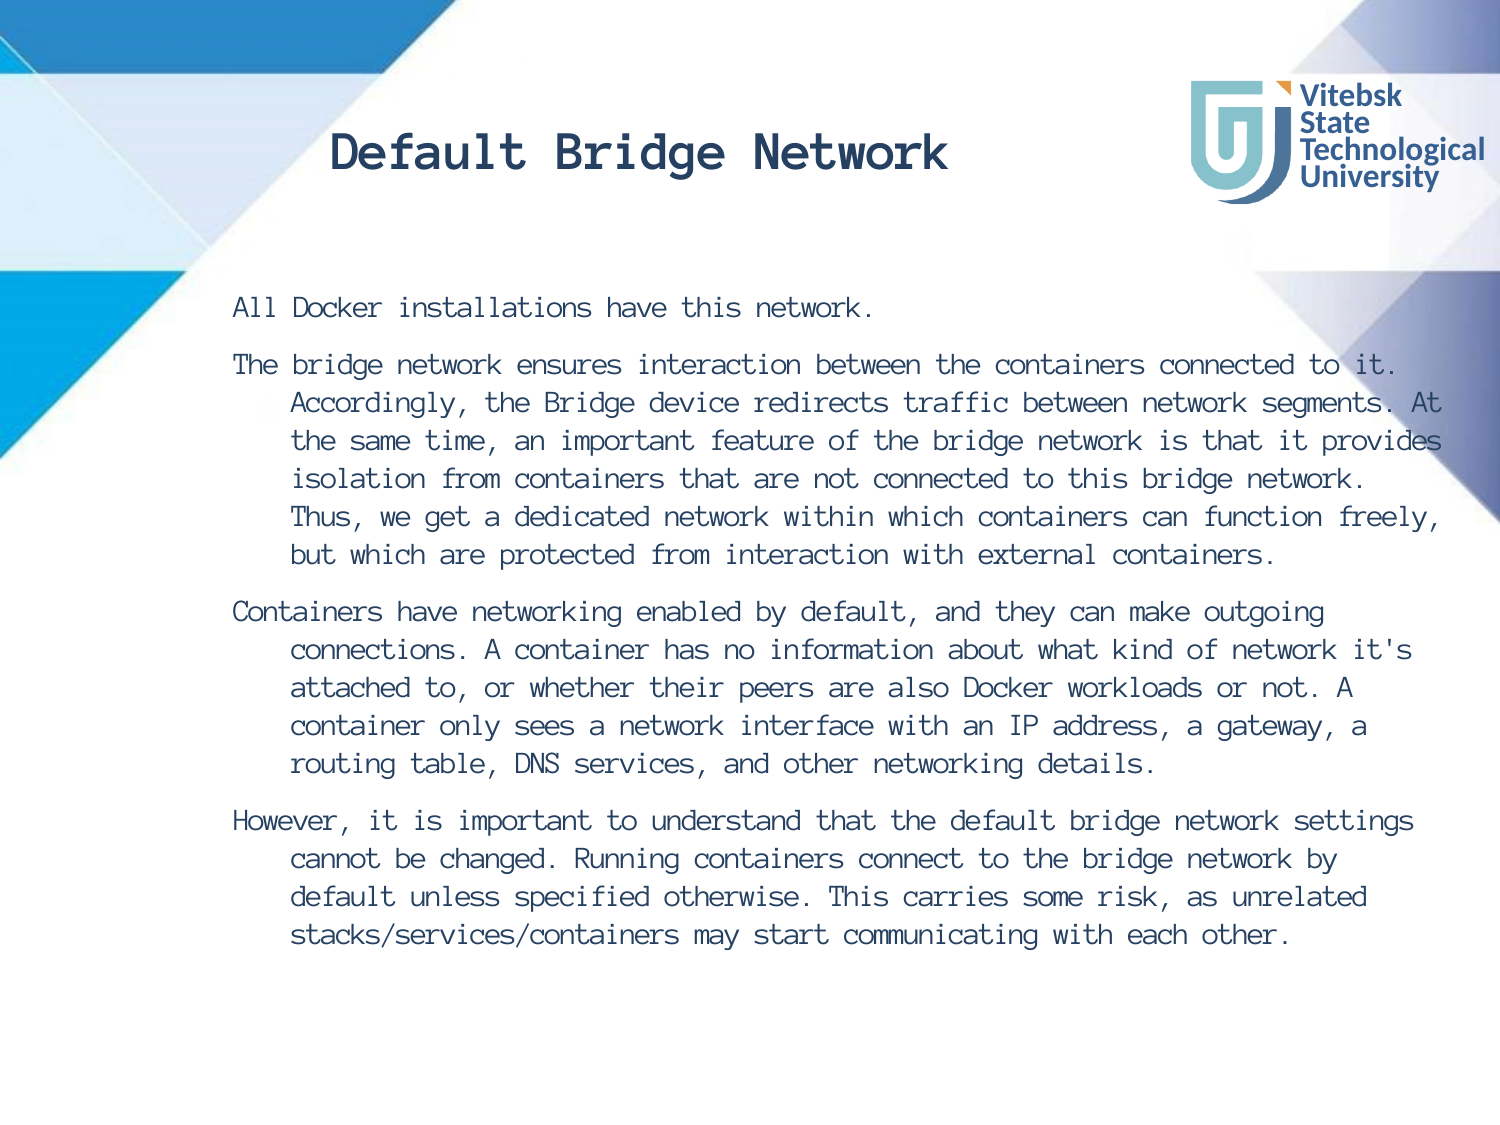

# Default Bridge Network
All Docker installations have this network.
The bridge network ensures interaction between the containers connected to it. Accordingly, the Bridge device redirects traffic between network segments. At the same time, an important feature of the bridge network is that it provides isolation from containers that are not connected to this bridge network. Thus, we get a dedicated network within which containers can function freely, but which are protected from interaction with external containers.
Containers have networking enabled by default, and they can make outgoing connections. A container has no information about what kind of network it's attached to, or whether their peers are also Docker workloads or not. A container only sees a network interface with an IP address, a gateway, a routing table, DNS services, and other networking details.
However, it is important to understand that the default bridge network settings cannot be changed. Running containers connect to the bridge network by default unless specified otherwise. This carries some risk, as unrelated stacks/services/containers may start communicating with each other.